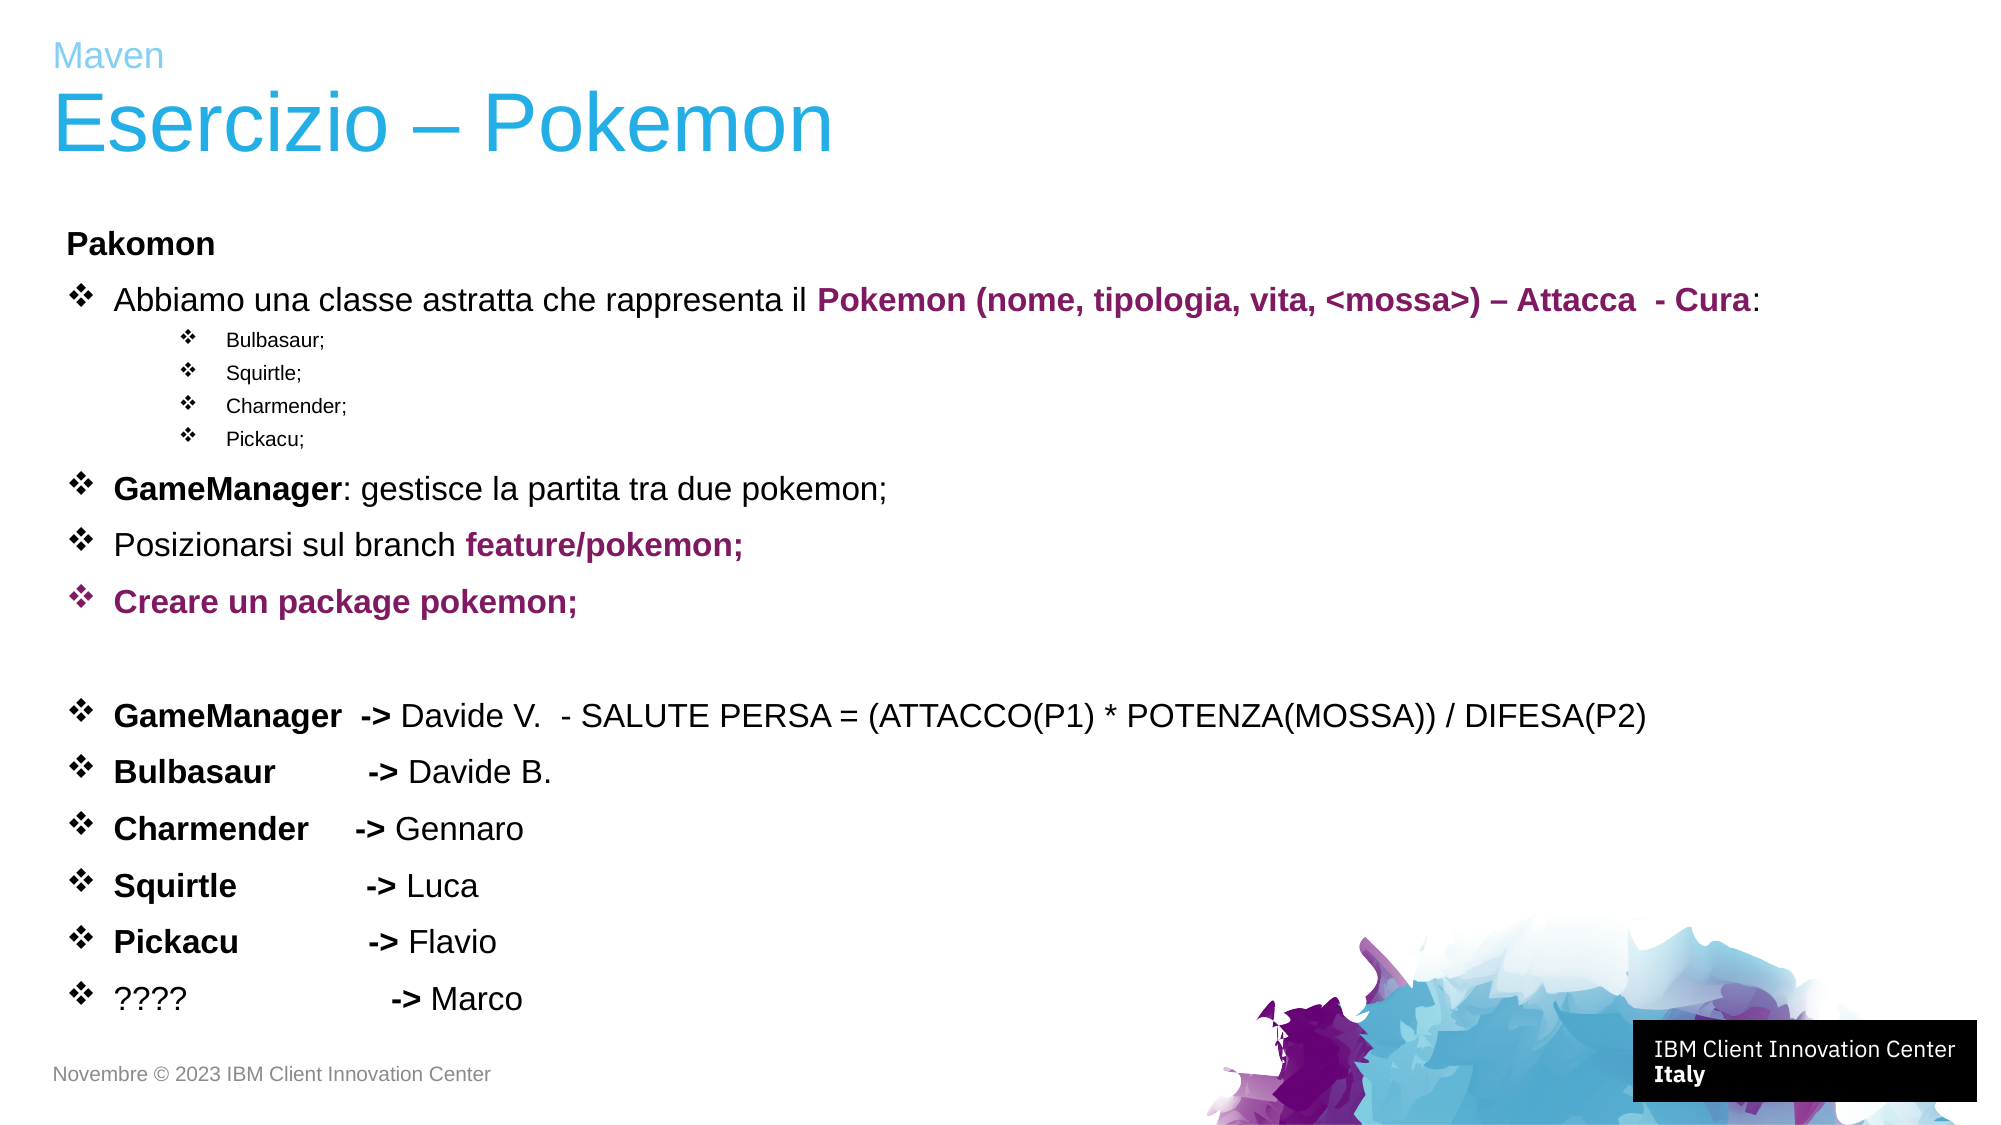

Maven
# Esercizio – Pokemon
Pakomon
Abbiamo una classe astratta che rappresenta il Pokemon (nome, tipologia, vita, <mossa>) – Attacca  - Cura:
Bulbasaur;
Squirtle;
Charmender;
Pickacu;
GameManager: gestisce la partita tra due pokemon;
Posizionarsi sul branch feature/pokemon;
Creare un package pokemon;

GameManager  -> Davide V.  - SALUTE PERSA = (ATTACCO(P1) * POTENZA(MOSSA)) / DIFESA(P2)
Bulbasaur          -> Davide B.
Charmender     -> Gennaro
Squirtle              -> Luca
Pickacu              -> Flavio
????                      -> Marco

Novembre © 2023 IBM Client Innovation Center